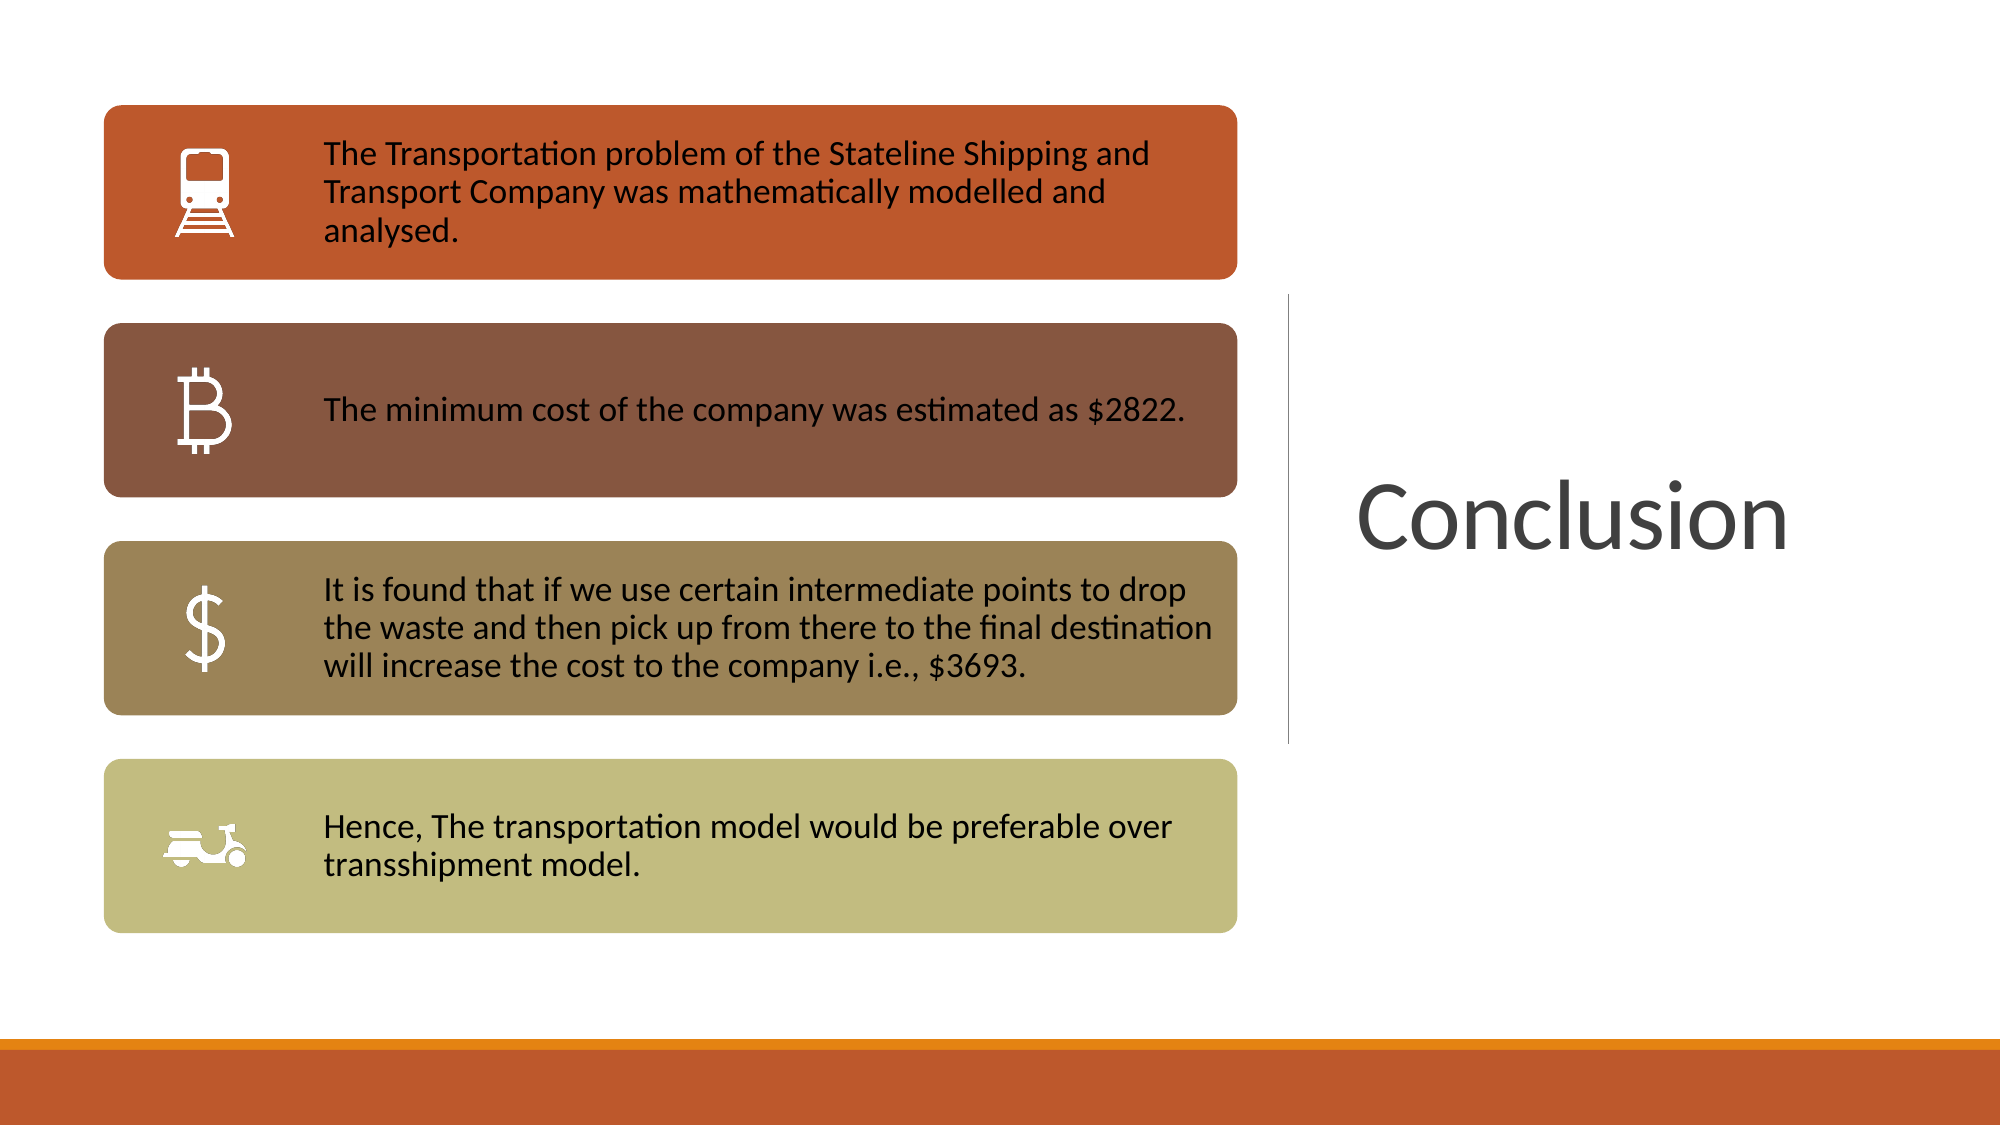

# Conclusion
The Transportation problem of the Stateline Shipping and Transport Company was mathematically modelled and analysed.
The minimum cost of the company was estimated as $2822.
It is found that if we use certain intermediate points to drop the waste and then pick up from there to the final destination will increase the cost to the company i.e., $3693.
Hence, The transportation model would be preferable over transshipment model.